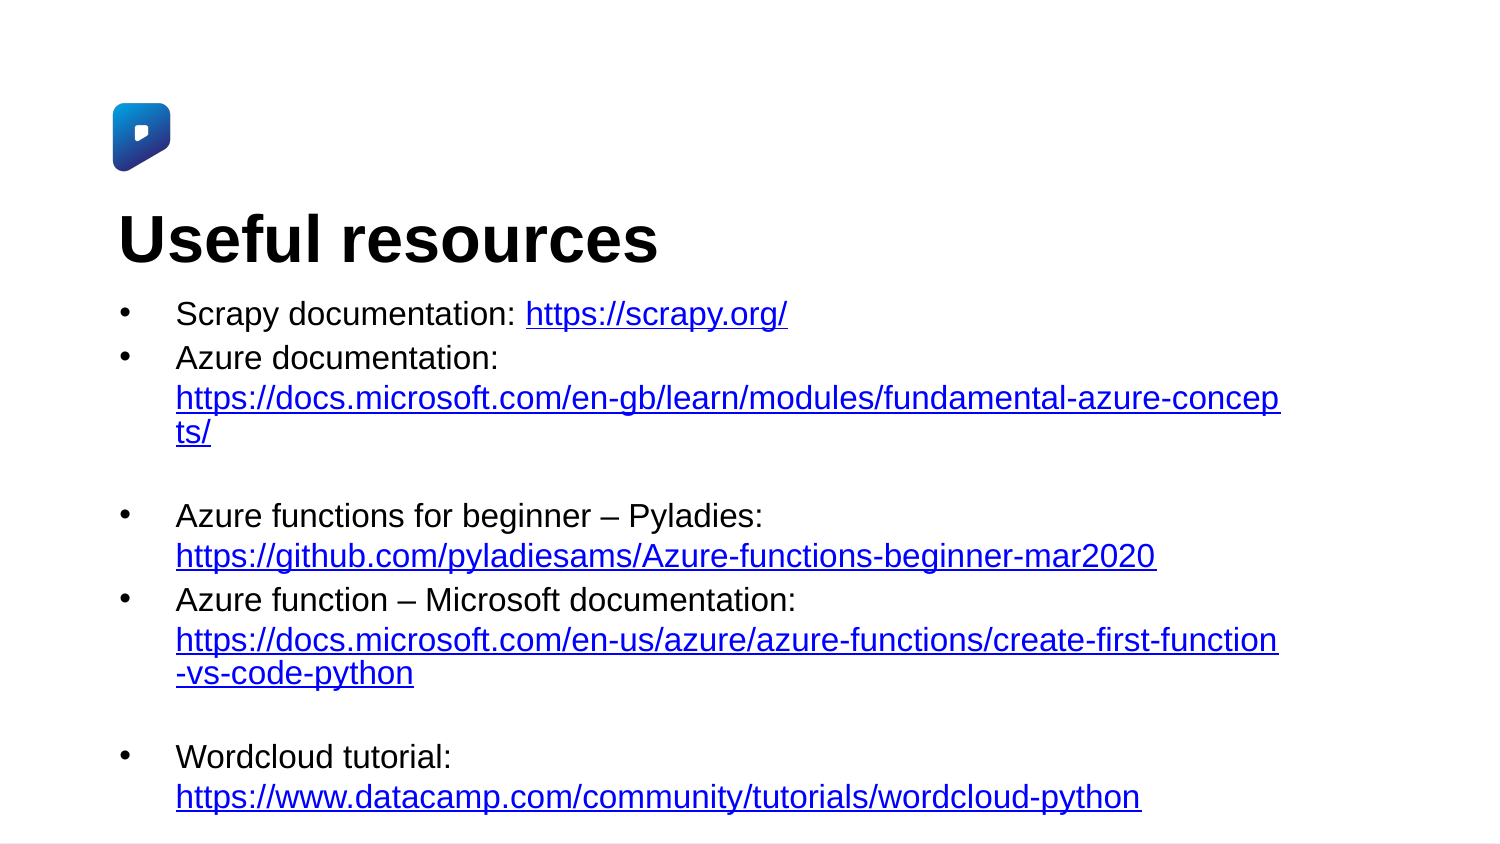

# Useful resources
Scrapy documentation: https://scrapy.org/
Azure documentation: https://docs.microsoft.com/en-gb/learn/modules/fundamental-azure-concepts/
Azure functions for beginner – Pyladies: https://github.com/pyladiesams/Azure-functions-beginner-mar2020
Azure function – Microsoft documentation: https://docs.microsoft.com/en-us/azure/azure-functions/create-first-function-vs-code-python
Wordcloud tutorial: https://www.datacamp.com/community/tutorials/wordcloud-python